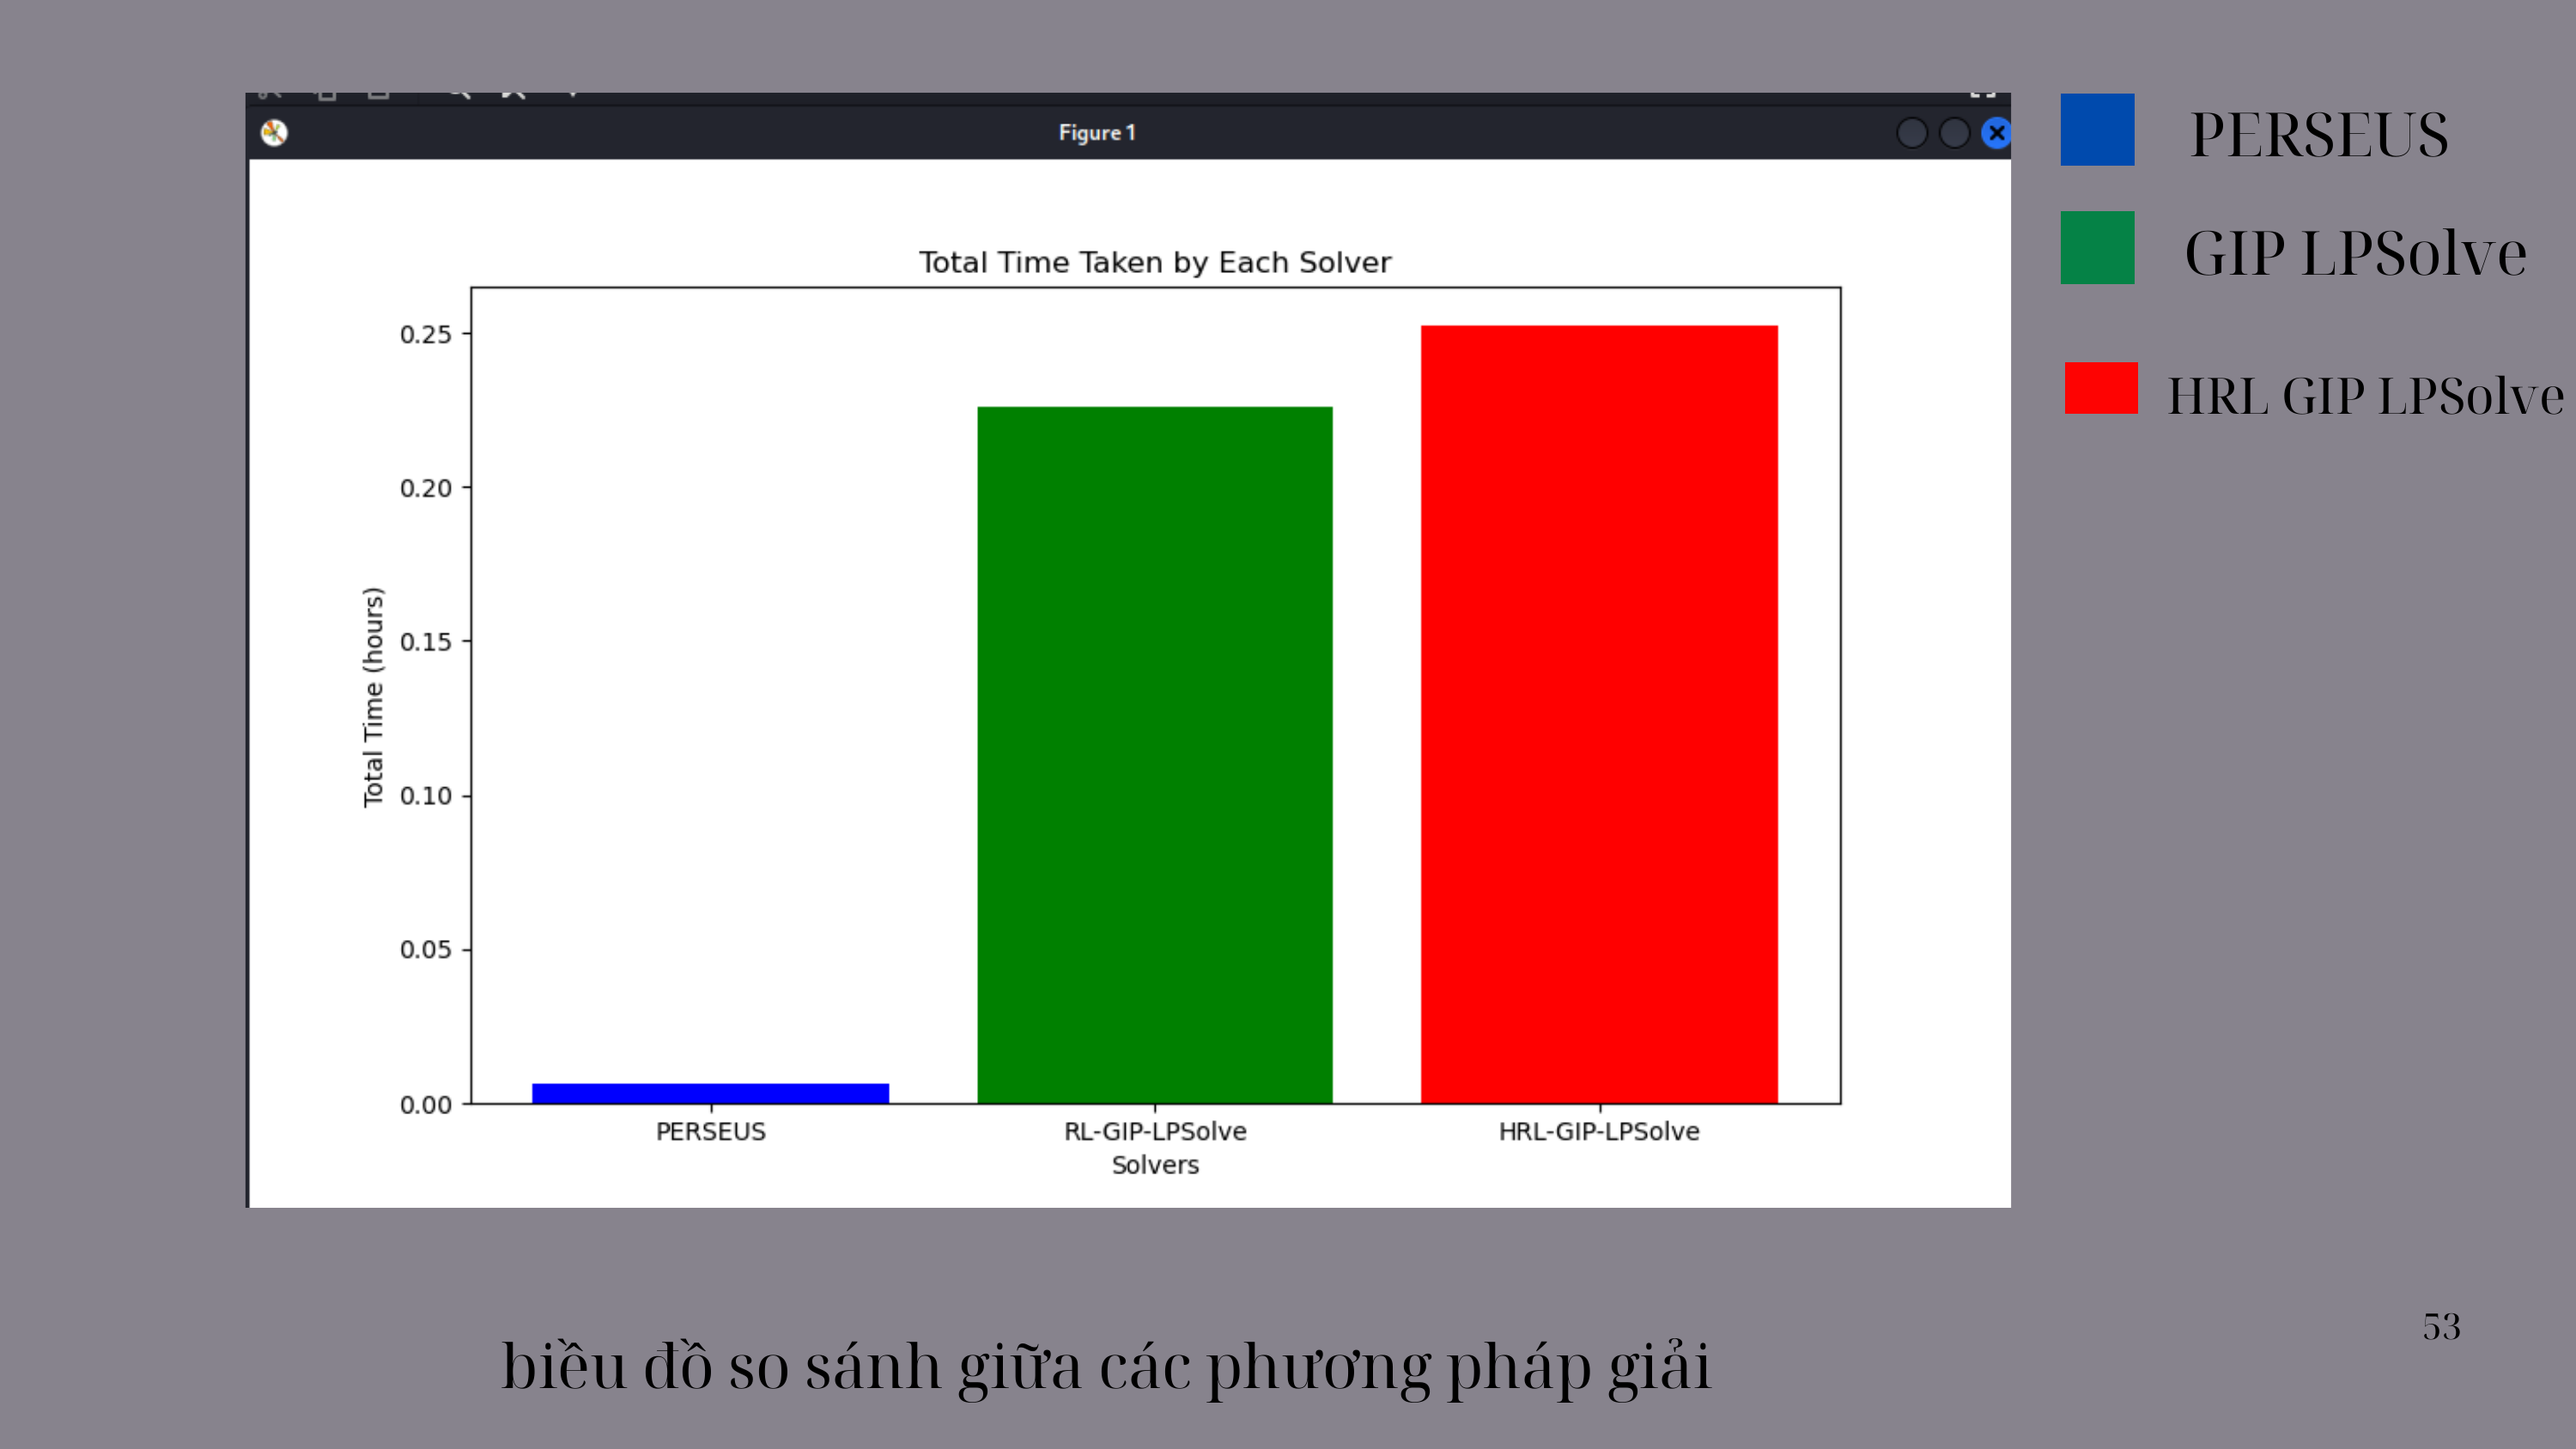

PERSEUS

GIP LPSolve

HRL GIP LPSolve

53
biều đồ so sánh giữa các phương pháp giải